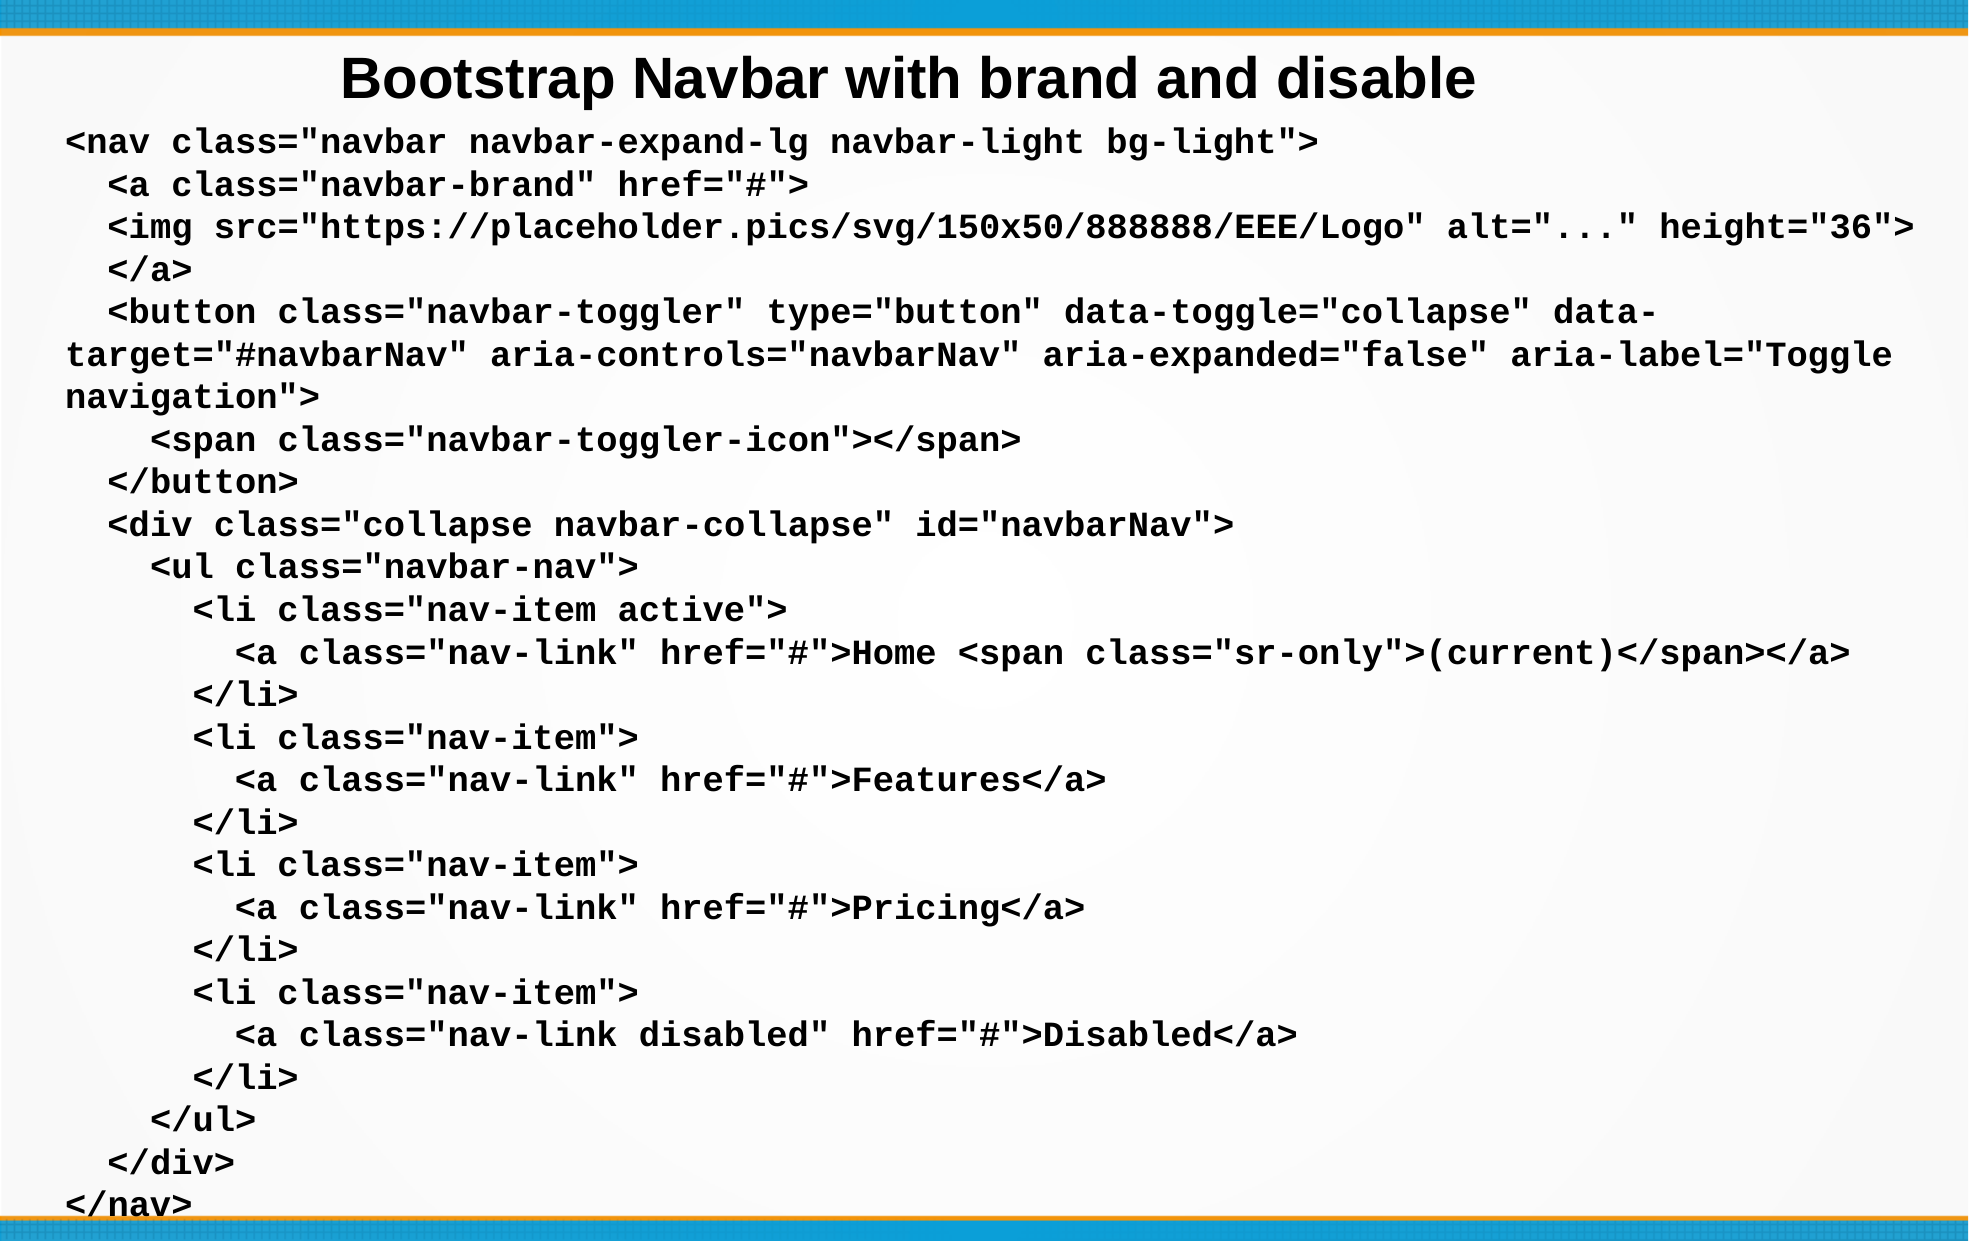

Bootstrap Navbar with brand and disable
<nav class="navbar navbar-expand-lg navbar-light bg-light">
  <a class="navbar-brand" href="#">
  <img src="https://placeholder.pics/svg/150x50/888888/EEE/Logo" alt="..." height="36">
  </a>
  <button class="navbar-toggler" type="button" data-toggle="collapse" data-target="#navbarNav" aria-controls="navbarNav" aria-expanded="false" aria-label="Toggle navigation">
    <span class="navbar-toggler-icon"></span>
  </button>
  <div class="collapse navbar-collapse" id="navbarNav">
    <ul class="navbar-nav">
      <li class="nav-item active">
        <a class="nav-link" href="#">Home <span class="sr-only">(current)</span></a>
      </li>
      <li class="nav-item">
        <a class="nav-link" href="#">Features</a>
      </li>
      <li class="nav-item">
        <a class="nav-link" href="#">Pricing</a>
      </li>
      <li class="nav-item">
        <a class="nav-link disabled" href="#">Disabled</a>
      </li>
    </ul>
  </div>
</nav>